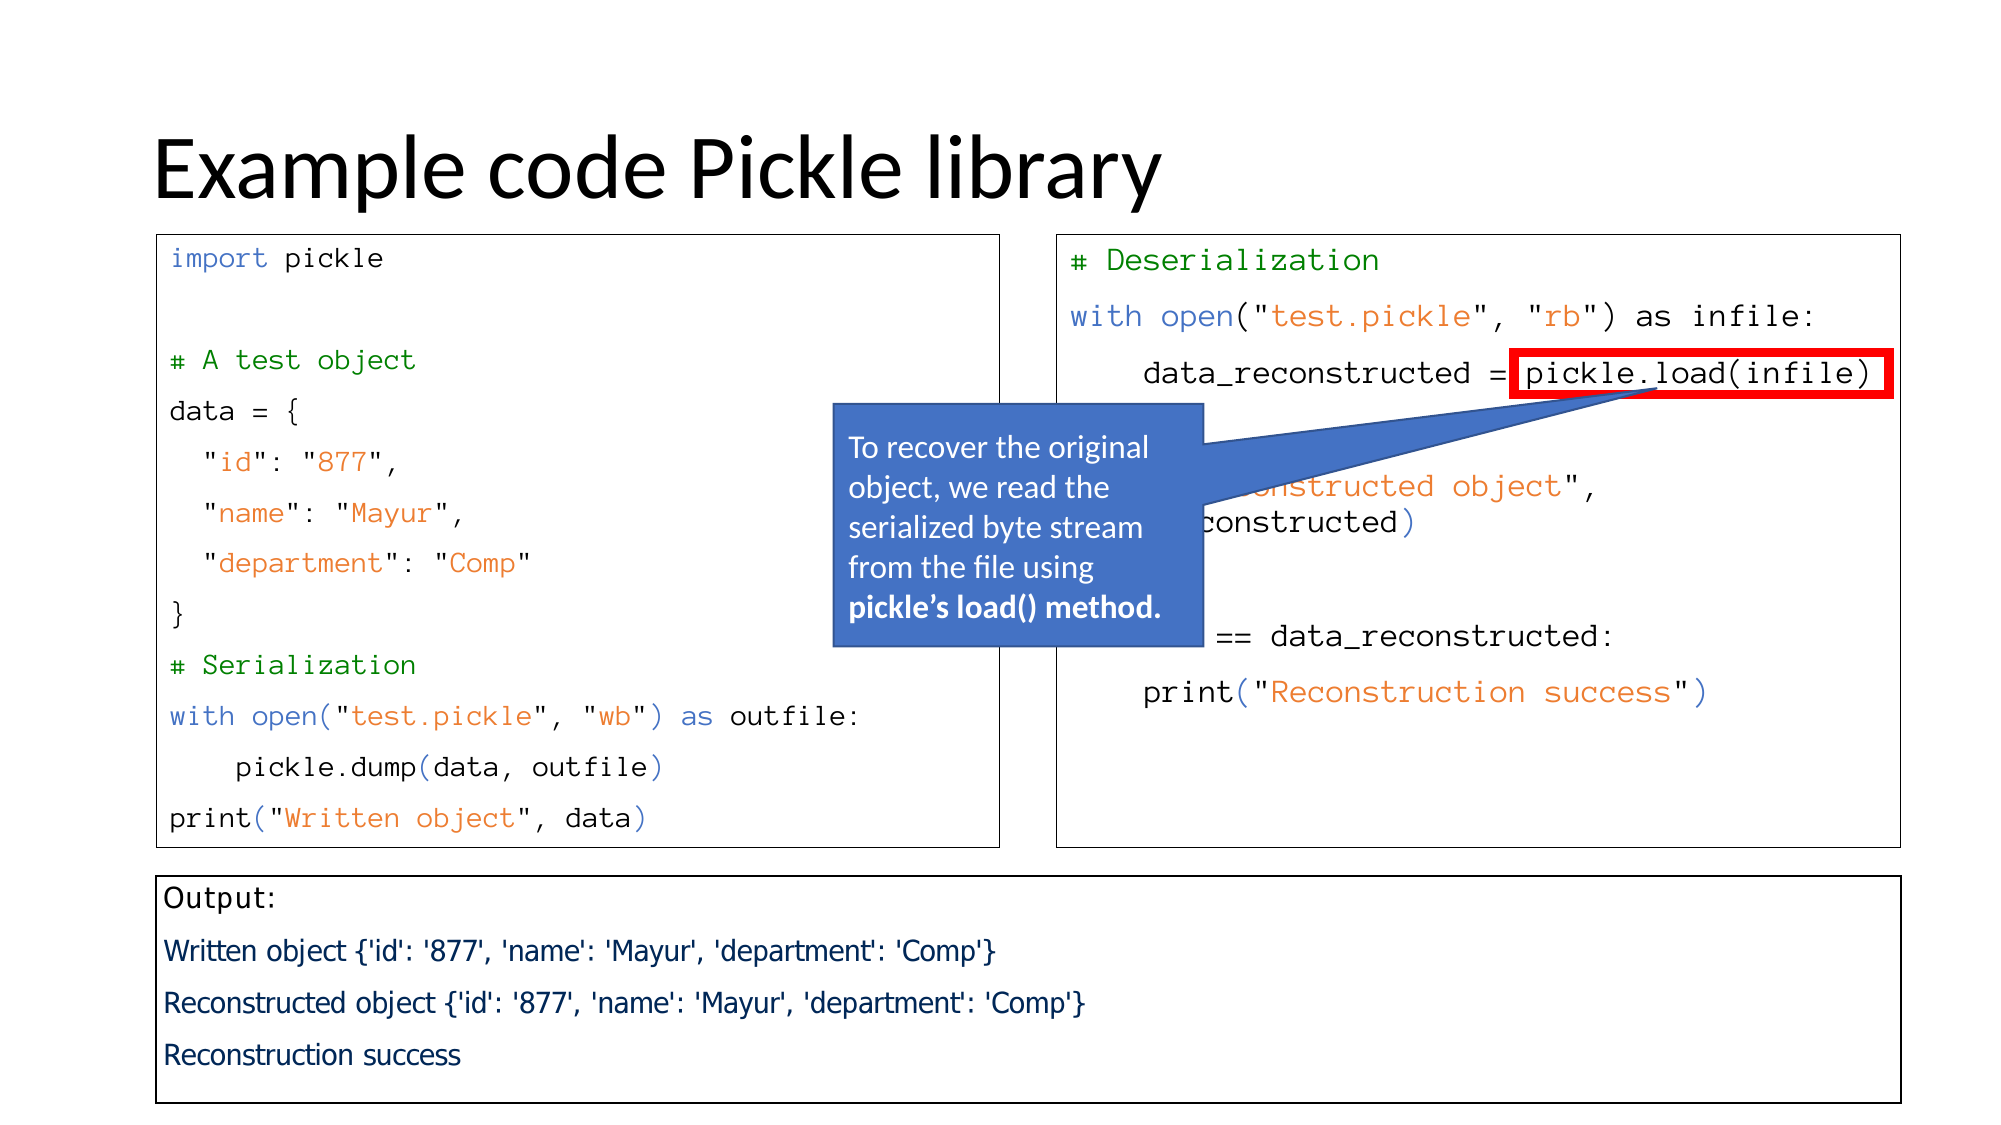

# Example code Pickle library
import pickle

# A test object
data = {
  "id": "877",
  "name": "Mayur",
  "department": "Comp"
}
# Serialization
with open("test.pickle", "wb") as outfile:
    pickle.dump(data, outfile)
print("Written object", data)
# Deserialization
with open("test.pickle", "rb") as infile:
    data_reconstructed = pickle.load(infile)

print("Reconstructed object", data_reconstructed)

if data == data_reconstructed:
    print("Reconstruction success")

To recover the original object, we read the serialized byte stream from the file using pickle’s load() method.
Output:
Written object {'id': '877', 'name': 'Mayur', 'department': 'Comp'}
Reconstructed object {'id': '877', 'name': 'Mayur', 'department': 'Comp'}
Reconstruction success